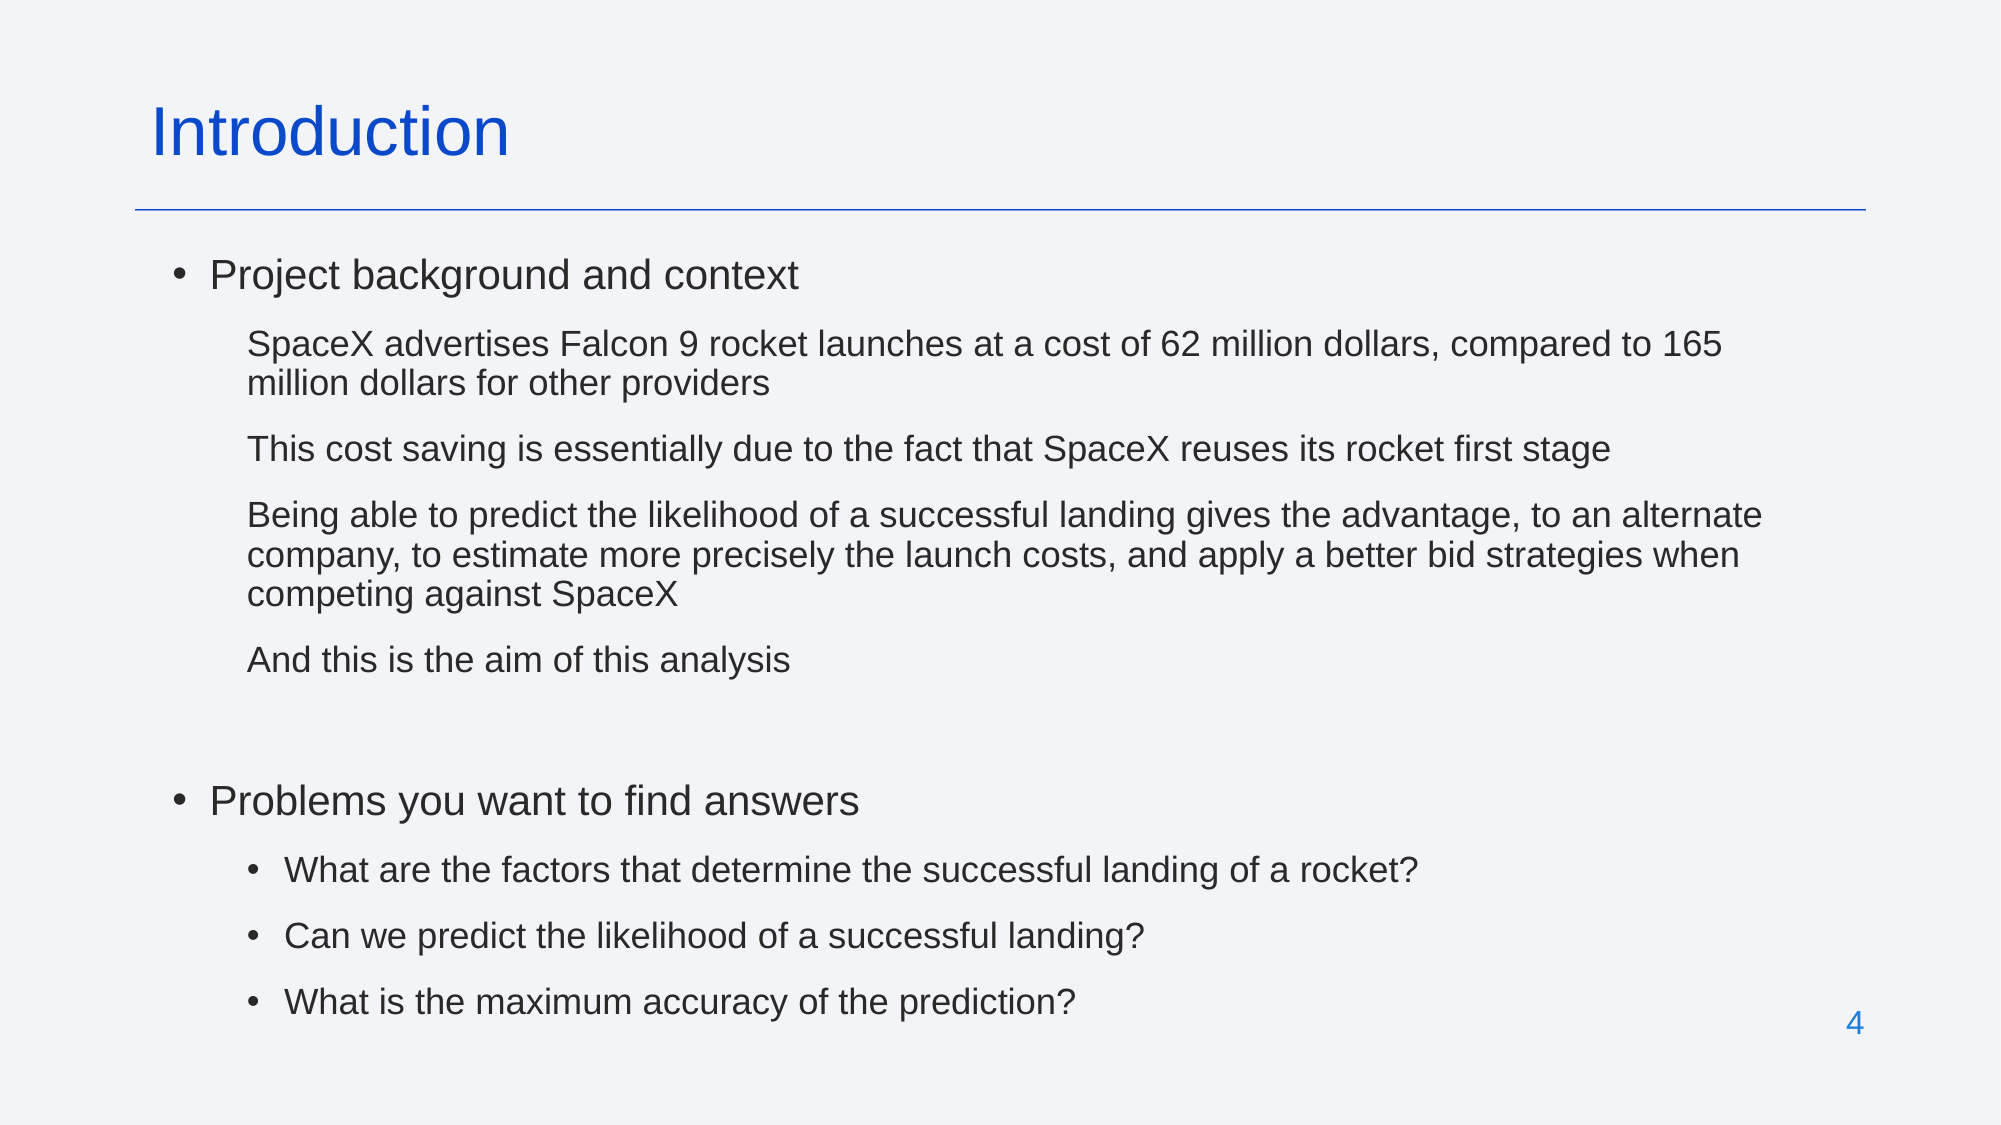

Introduction
Project background and context
SpaceX advertises Falcon 9 rocket launches at a cost of 62 million dollars, compared to 165 million dollars for other providers
This cost saving is essentially due to the fact that SpaceX reuses its rocket first stage
Being able to predict the likelihood of a successful landing gives the advantage, to an alternate company, to estimate more precisely the launch costs, and apply a better bid strategies when competing against SpaceX
And this is the aim of this analysis

Problems you want to find answers
What are the factors that determine the successful landing of a rocket?
Can we predict the likelihood of a successful landing?
What is the maximum accuracy of the prediction?
4